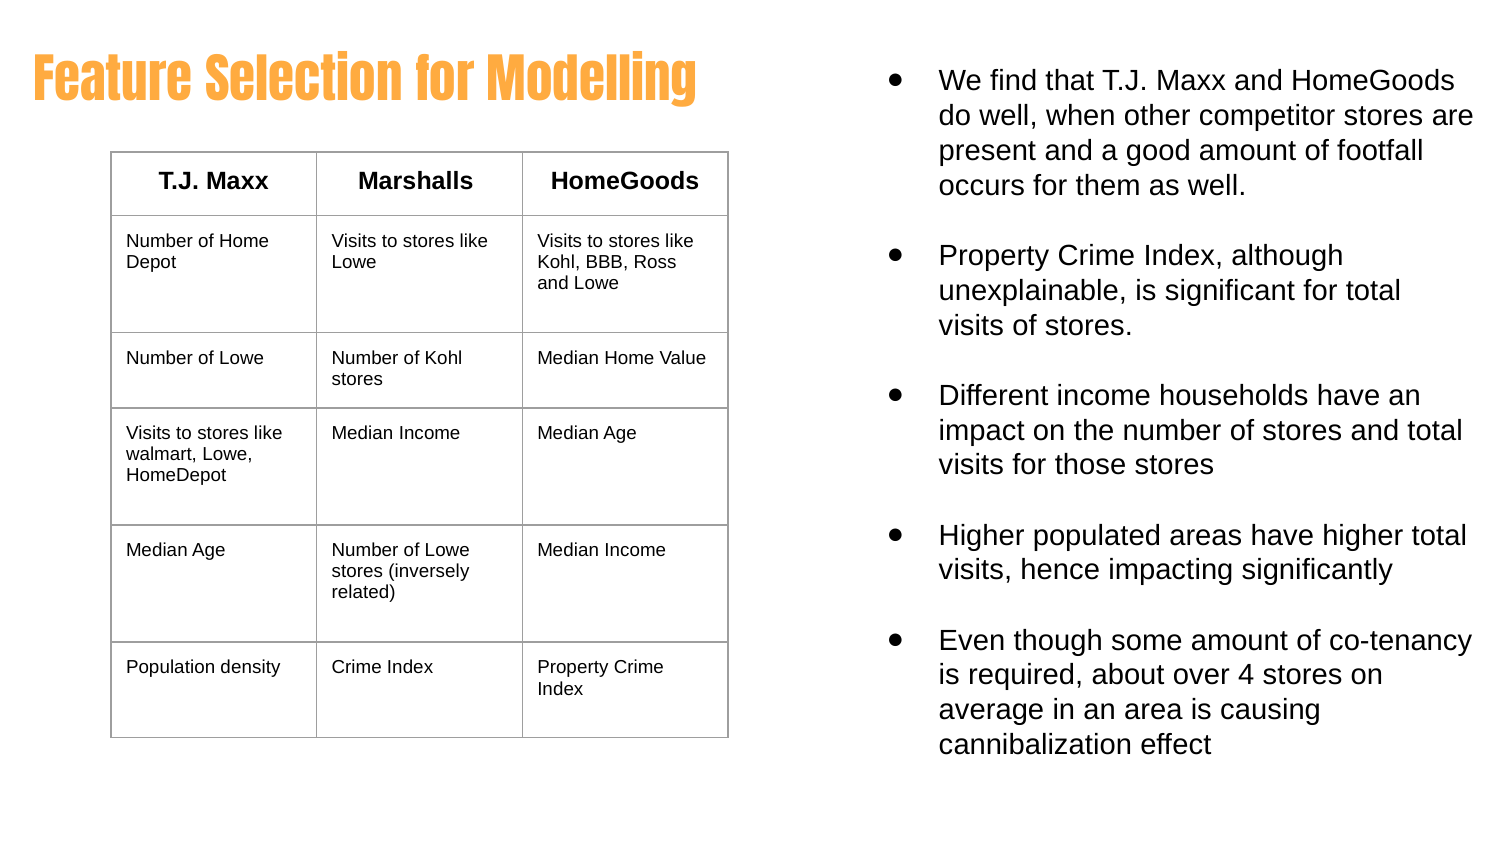

# Feature Selection for Modelling
We find that T.J. Maxx and HomeGoods do well, when other competitor stores are present and a good amount of footfall occurs for them as well.

Property Crime Index, although unexplainable, is significant for total visits of stores.

Different income households have an impact on the number of stores and total visits for those stores

Higher populated areas have higher total visits, hence impacting significantly

Even though some amount of co-tenancy is required, about over 4 stores on average in an area is causing cannibalization effect
| T.J. Maxx | Marshalls | HomeGoods |
| --- | --- | --- |
| Number of Home Depot | Visits to stores like Lowe | Visits to stores like Kohl, BBB, Ross and Lowe |
| Number of Lowe | Number of Kohl stores | Median Home Value |
| Visits to stores like walmart, Lowe, HomeDepot | Median Income | Median Age |
| Median Age | Number of Lowe stores (inversely related) | Median Income |
| Population density | Crime Index | Property Crime Index |